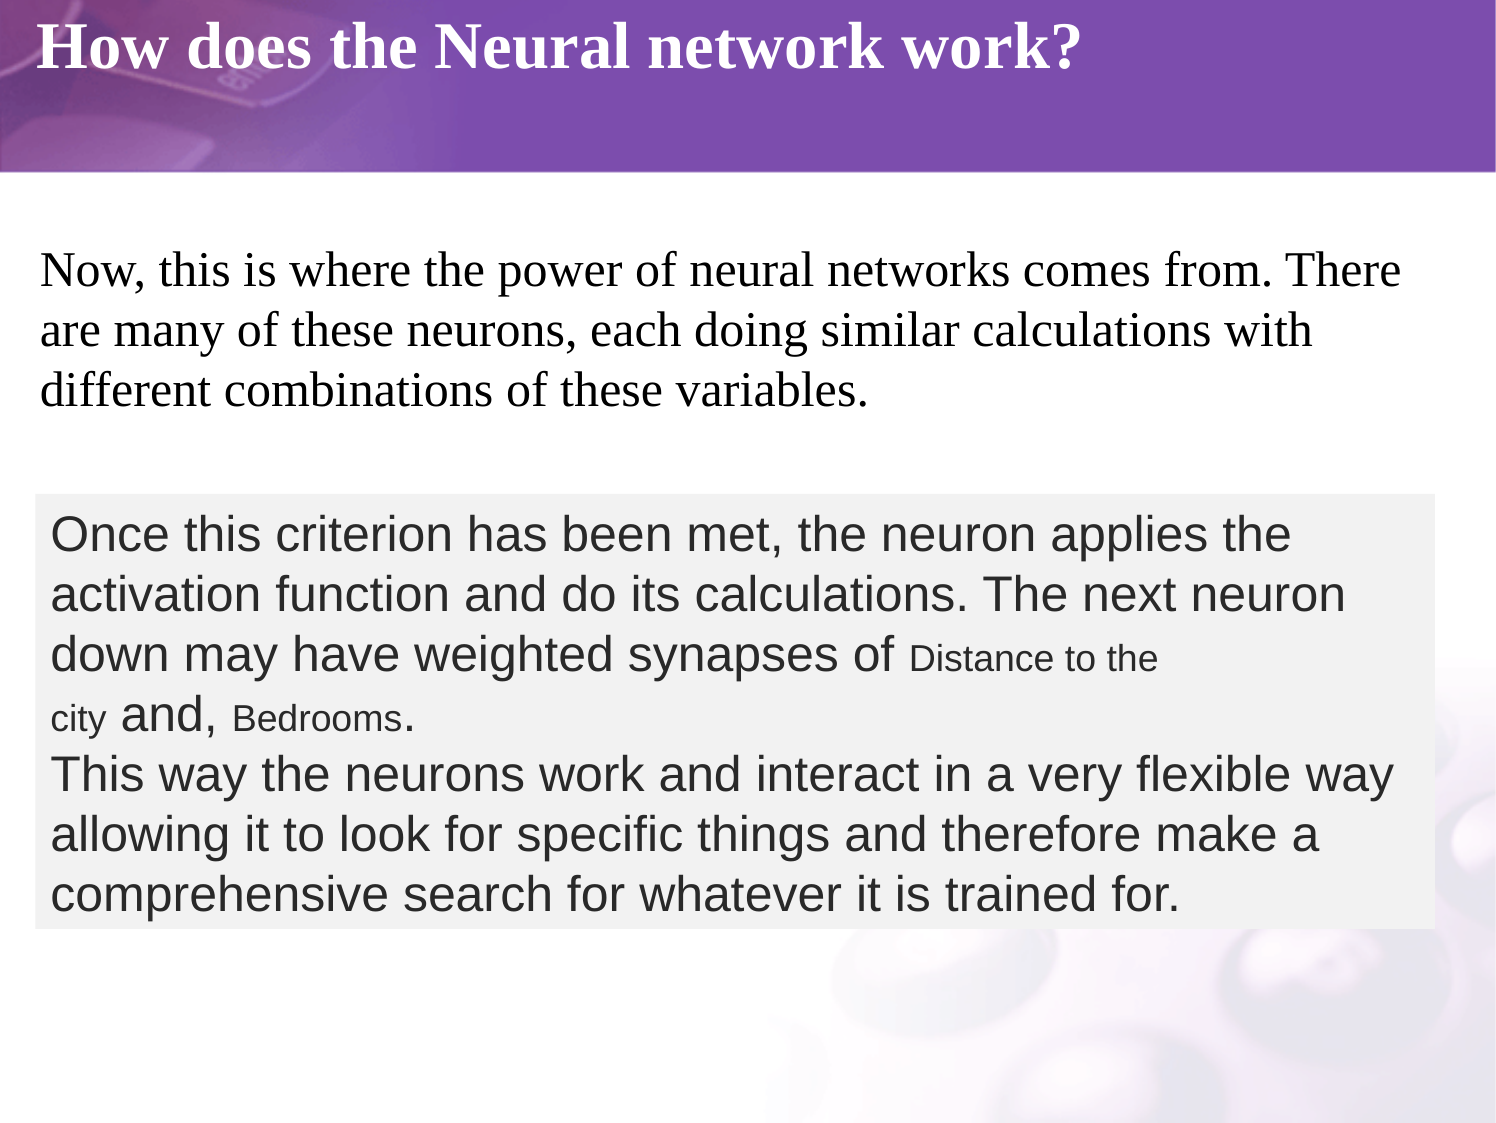

# How does the Neural network work?
Now, this is where the power of neural networks comes from. There are many of these neurons, each doing similar calculations with different combinations of these variables.

Once this criterion has been met, the neuron applies the activation function and do its calculations. The next neuron down may have weighted synapses of Distance to the city and, Bedrooms.
This way the neurons work and interact in a very flexible way allowing it to look for specific things and therefore make a comprehensive search for whatever it is trained for.